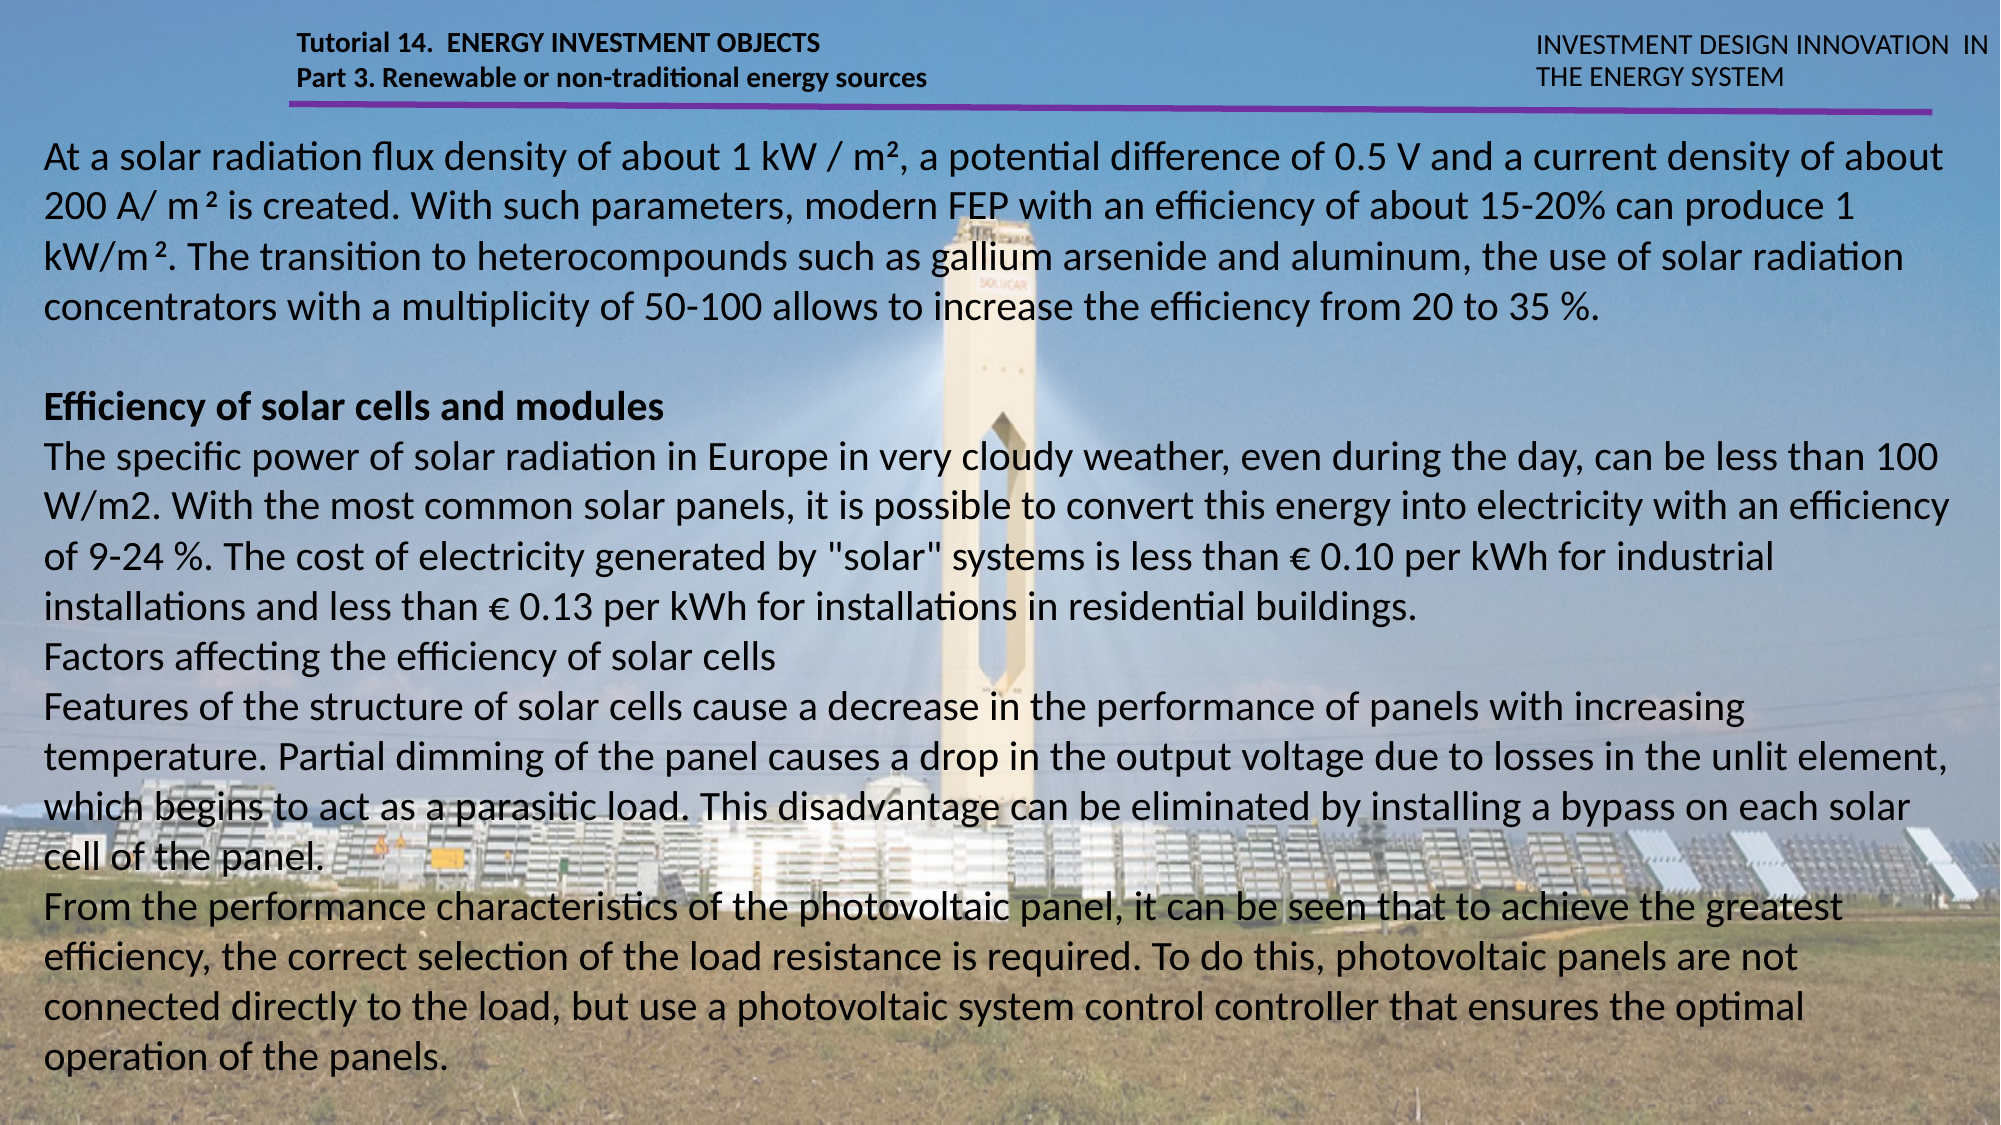

Tutorial 14.  ENERGY INVESTMENT OBJECTS
Part 3. Renewable or non-traditional energy sources
INVESTMENT DESIGN INNOVATION  IN
THE ENERGY SYSTEM
At a solar radiation flux density of about 1 kW / m2, a potential difference of 0.5 V and a current density of about 200 A/ m 2 is created. With such parameters, modern FEP with an efficiency of about 15-20% can produce 1 kW/m 2. The transition to heterocompounds such as gallium arsenide and aluminum, the use of solar radiation concentrators with a multiplicity of 50-100 allows to increase the efficiency from 20 to 35 %.

Efficiency of solar cells and modules
The specific power of solar radiation in Europe in very cloudy weather, even during the day, can be less than 100 W/m2. With the most common solar panels, it is possible to convert this energy into electricity with an efficiency of 9-24 %. The cost of electricity generated by "solar" systems is less than € 0.10 per kWh for industrial installations and less than € 0.13 per kWh for installations in residential buildings.
Factors affecting the efficiency of solar cells
Features of the structure of solar cells cause a decrease in the performance of panels with increasing temperature. Partial dimming of the panel causes a drop in the output voltage due to losses in the unlit element, which begins to act as a parasitic load. This disadvantage can be eliminated by installing a bypass on each solar cell of the panel.
From the performance characteristics of the photovoltaic panel, it can be seen that to achieve the greatest efficiency, the correct selection of the load resistance is required. To do this, photovoltaic panels are not connected directly to the load, but use a photovoltaic system control controller that ensures the optimal operation of the panels.